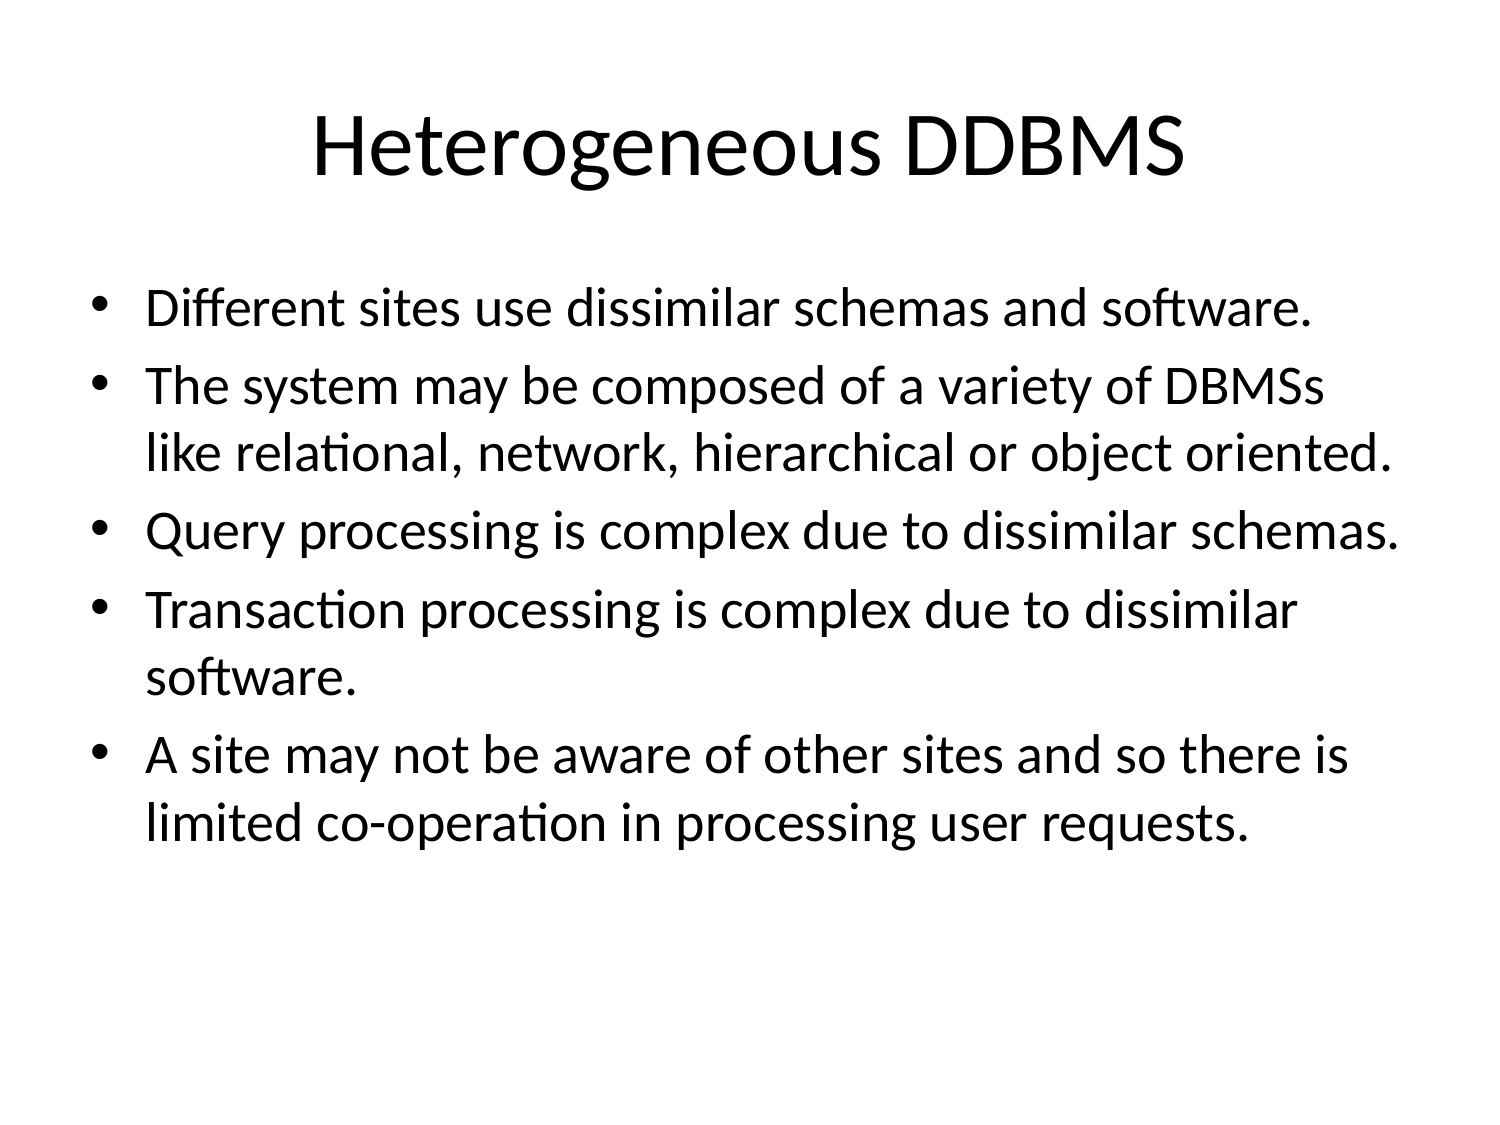

# Heterogeneous DDBMS
Different sites use dissimilar schemas and software.
The system may be composed of a variety of DBMSs like relational, network, hierarchical or object oriented.
Query processing is complex due to dissimilar schemas.
Transaction processing is complex due to dissimilar software.
A site may not be aware of other sites and so there is limited co-operation in processing user requests.